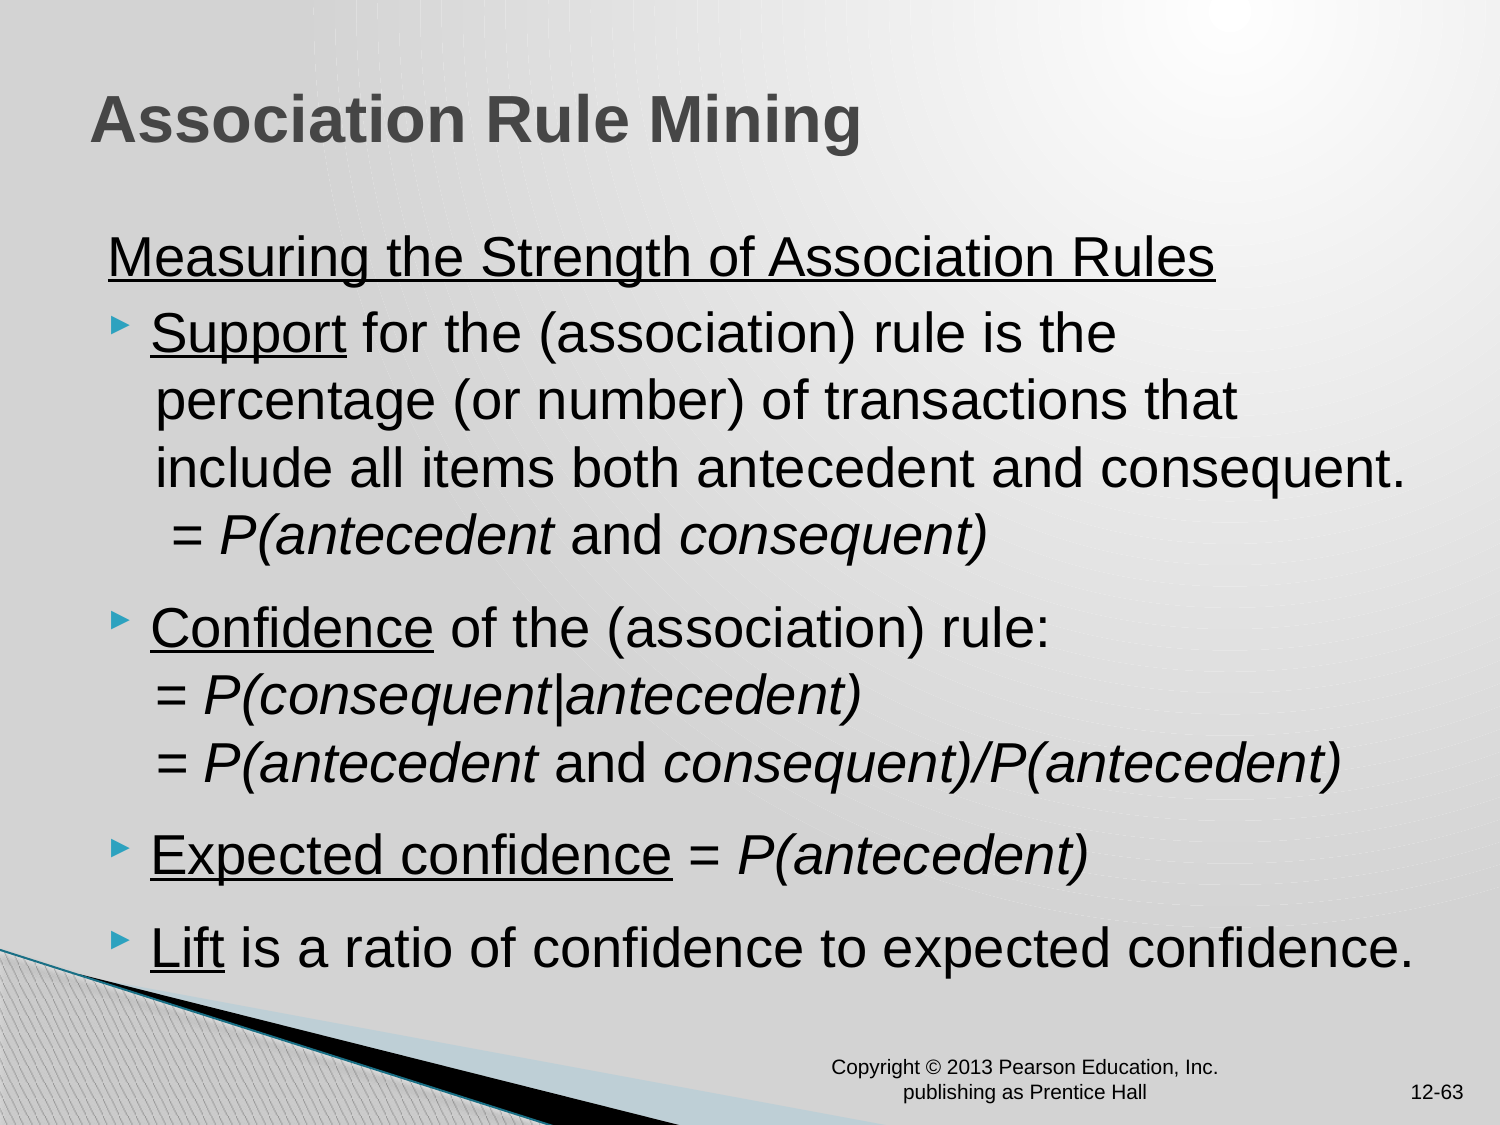

# Association Rule Mining
Measuring the Strength of Association Rules
Support for the (association) rule is the
   percentage (or number) of transactions that
   include all items both antecedent and consequent.
    = P(antecedent and consequent)
Confidence of the (association) rule:
   = P(consequent|antecedent)
   = P(antecedent and consequent)/P(antecedent)
Expected confidence = P(antecedent)
Lift is a ratio of confidence to expected confidence.

Copyright © 2013 Pearson Education, Inc. publishing as Prentice Hall
12-63